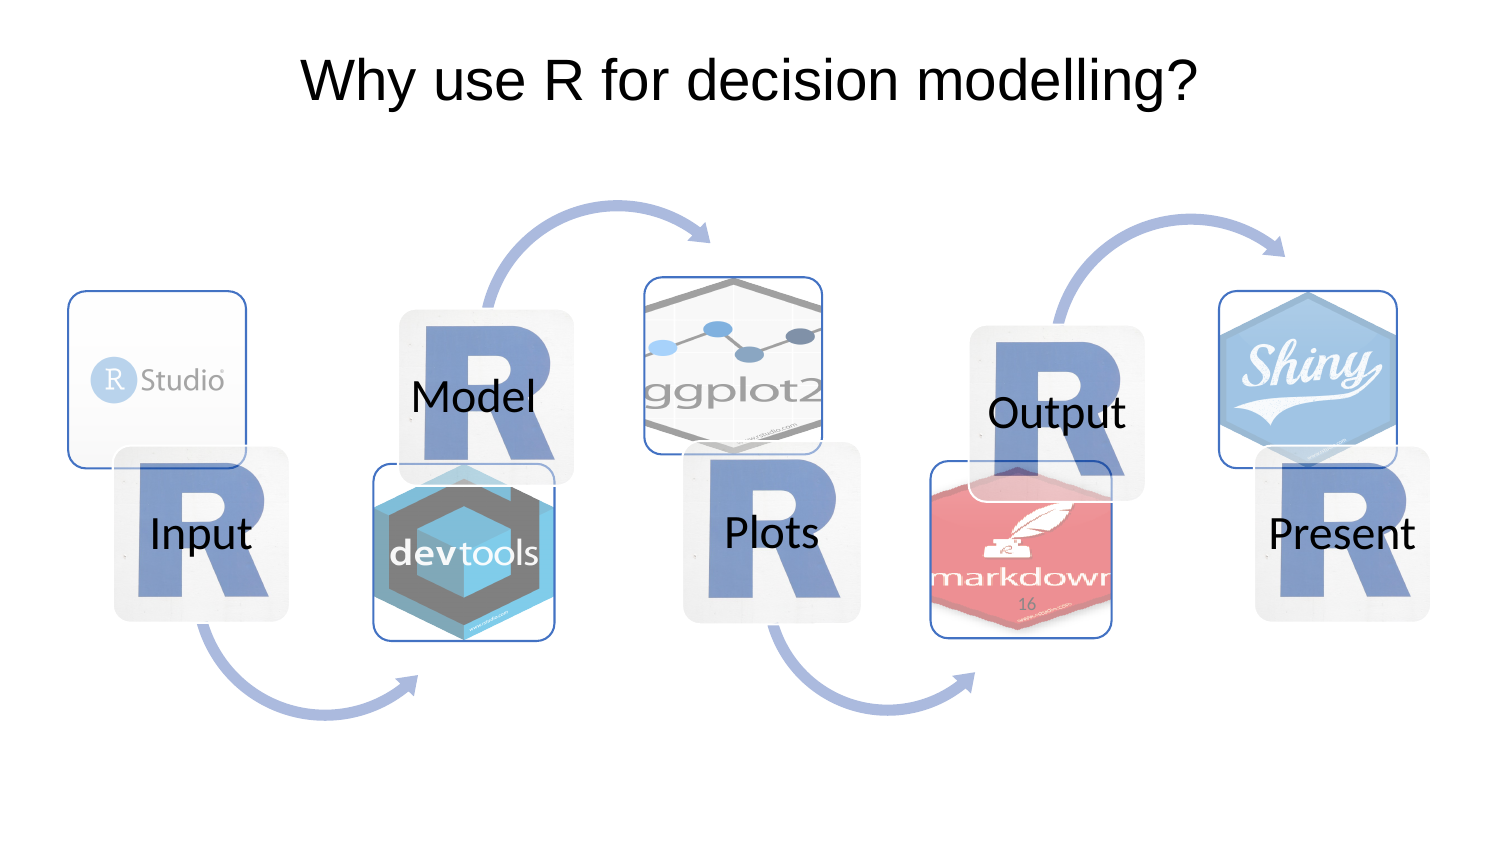

# Why use R for decision modelling?

Model

Output

Plots

Input
Present

16